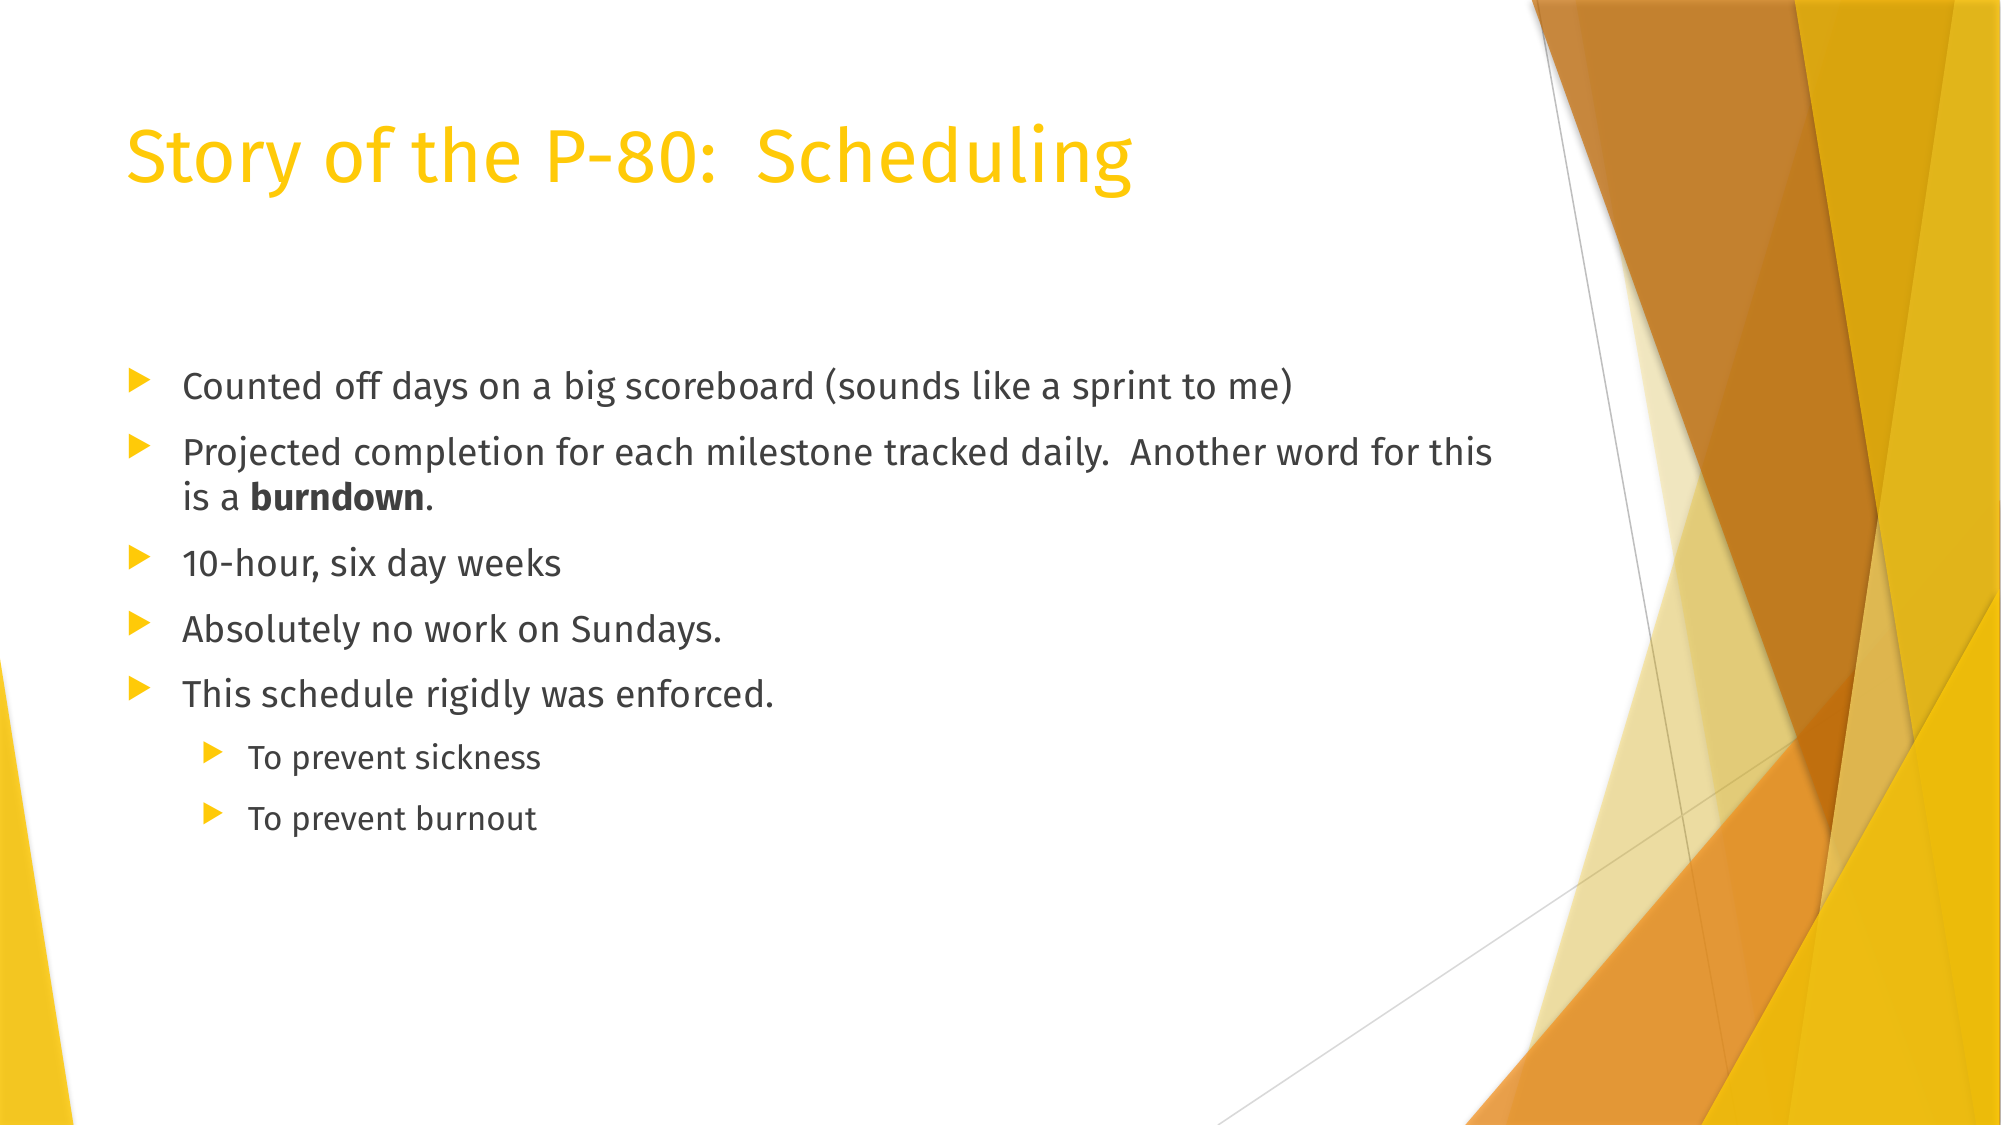

# Story of the P-80:  Scheduling
Counted off days on a big scoreboard (sounds like a sprint to me)
Projected completion for each milestone tracked daily.  Another word for this is a burndown.
10-hour, six day weeks
Absolutely no work on Sundays.
This schedule rigidly was enforced.
To prevent sickness
To prevent burnout